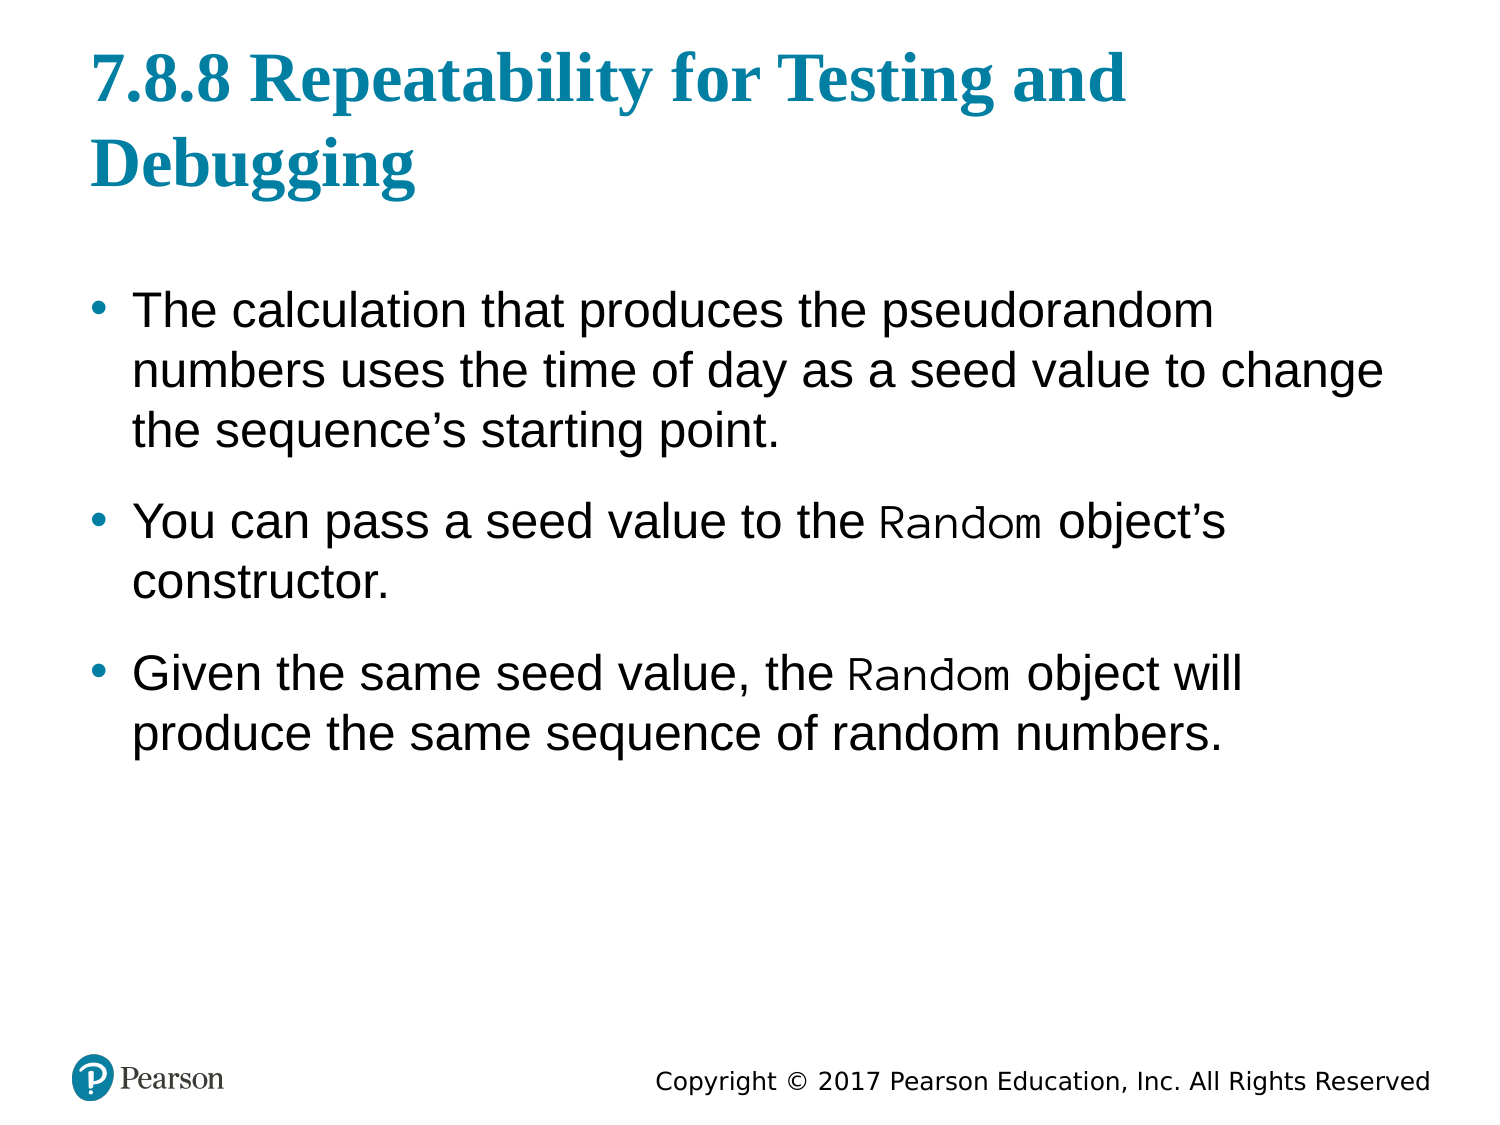

# 7.8.8 Repeatability for Testing and Debugging
The calculation that produces the pseudorandom numbers uses the time of day as a seed value to change the sequence’s starting point.
You can pass a seed value to the Random object’s constructor.
Given the same seed value, the Random object will produce the same sequence of random numbers.